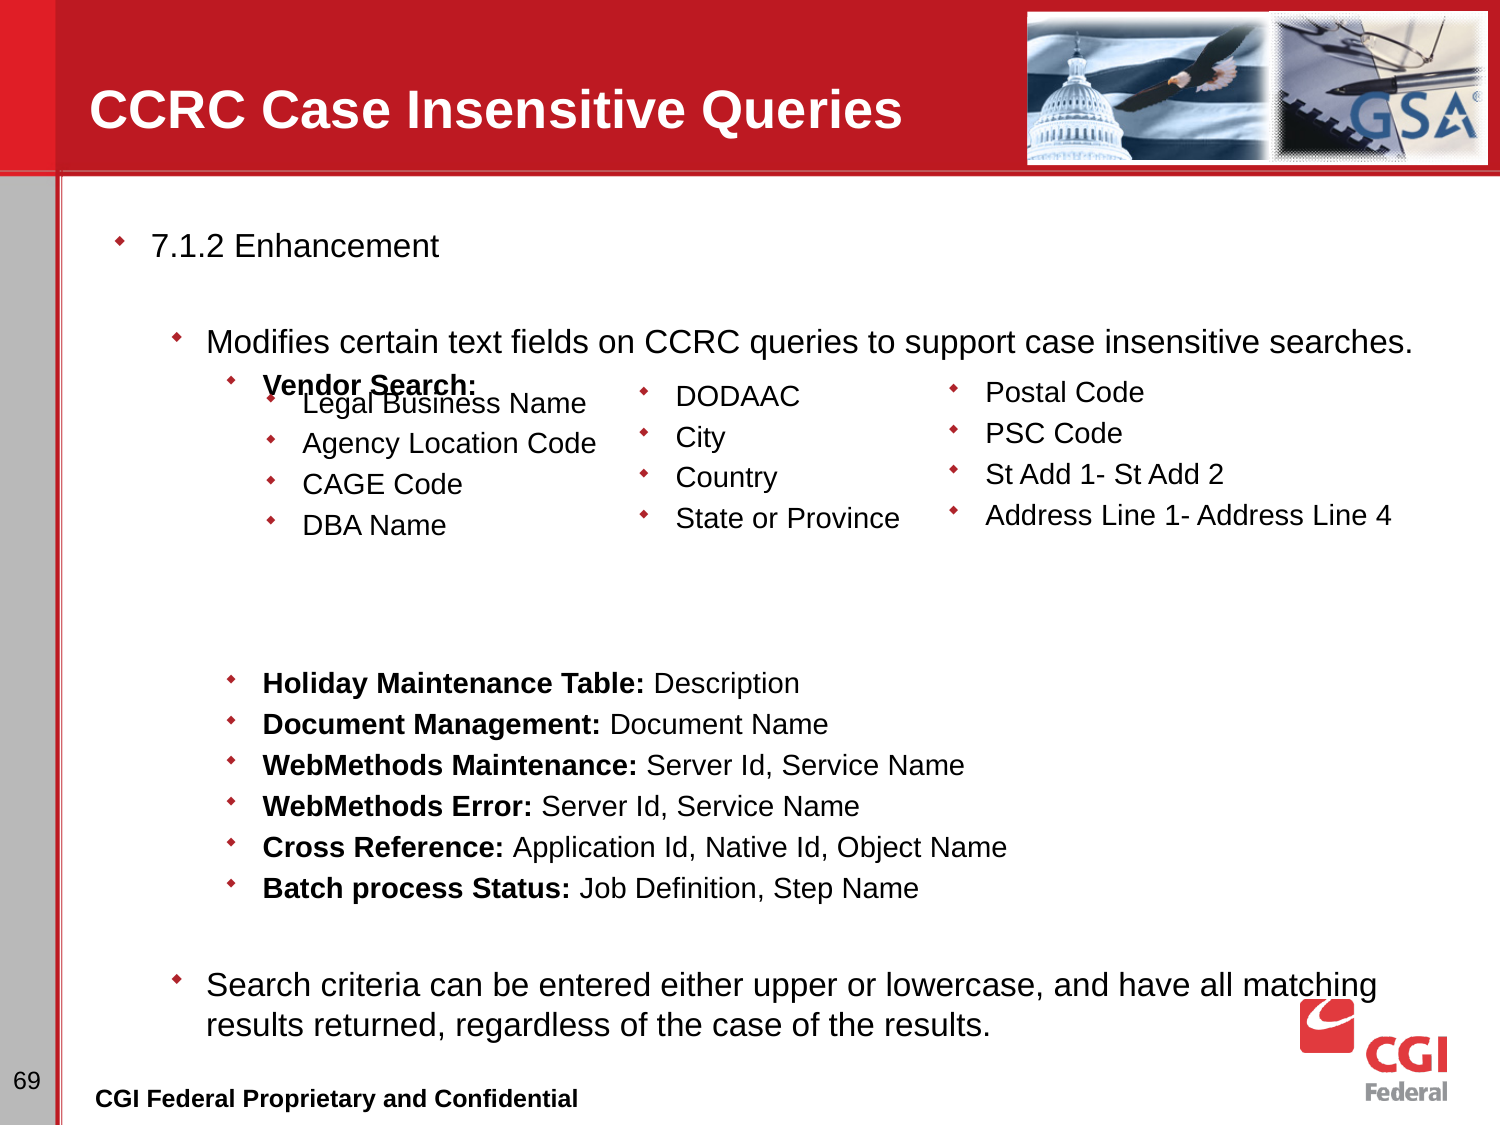

# CCRC Case Insensitive Queries
7.1.2 Enhancement

Modifies certain text fields on CCRC queries to support case insensitive searches.
Vendor Search:

Holiday Maintenance Table: Description
Document Management: Document Name
WebMethods Maintenance: Server Id, Service Name
WebMethods Error: Server Id, Service Name
Cross Reference: Application Id, Native Id, Object Name
Batch process Status: Job Definition, Step Name

Search criteria can be entered either upper or lowercase, and have all matching results returned, regardless of the case of the results.

Postal Code
PSC Code
St Add 1- St Add 2
Address Line 1- Address Line 4

DODAAC
City
Country
State or Province

Legal Business Name
Agency Location Code
CAGE Code
DBA Name

69
CGI Federal Proprietary and Confidential